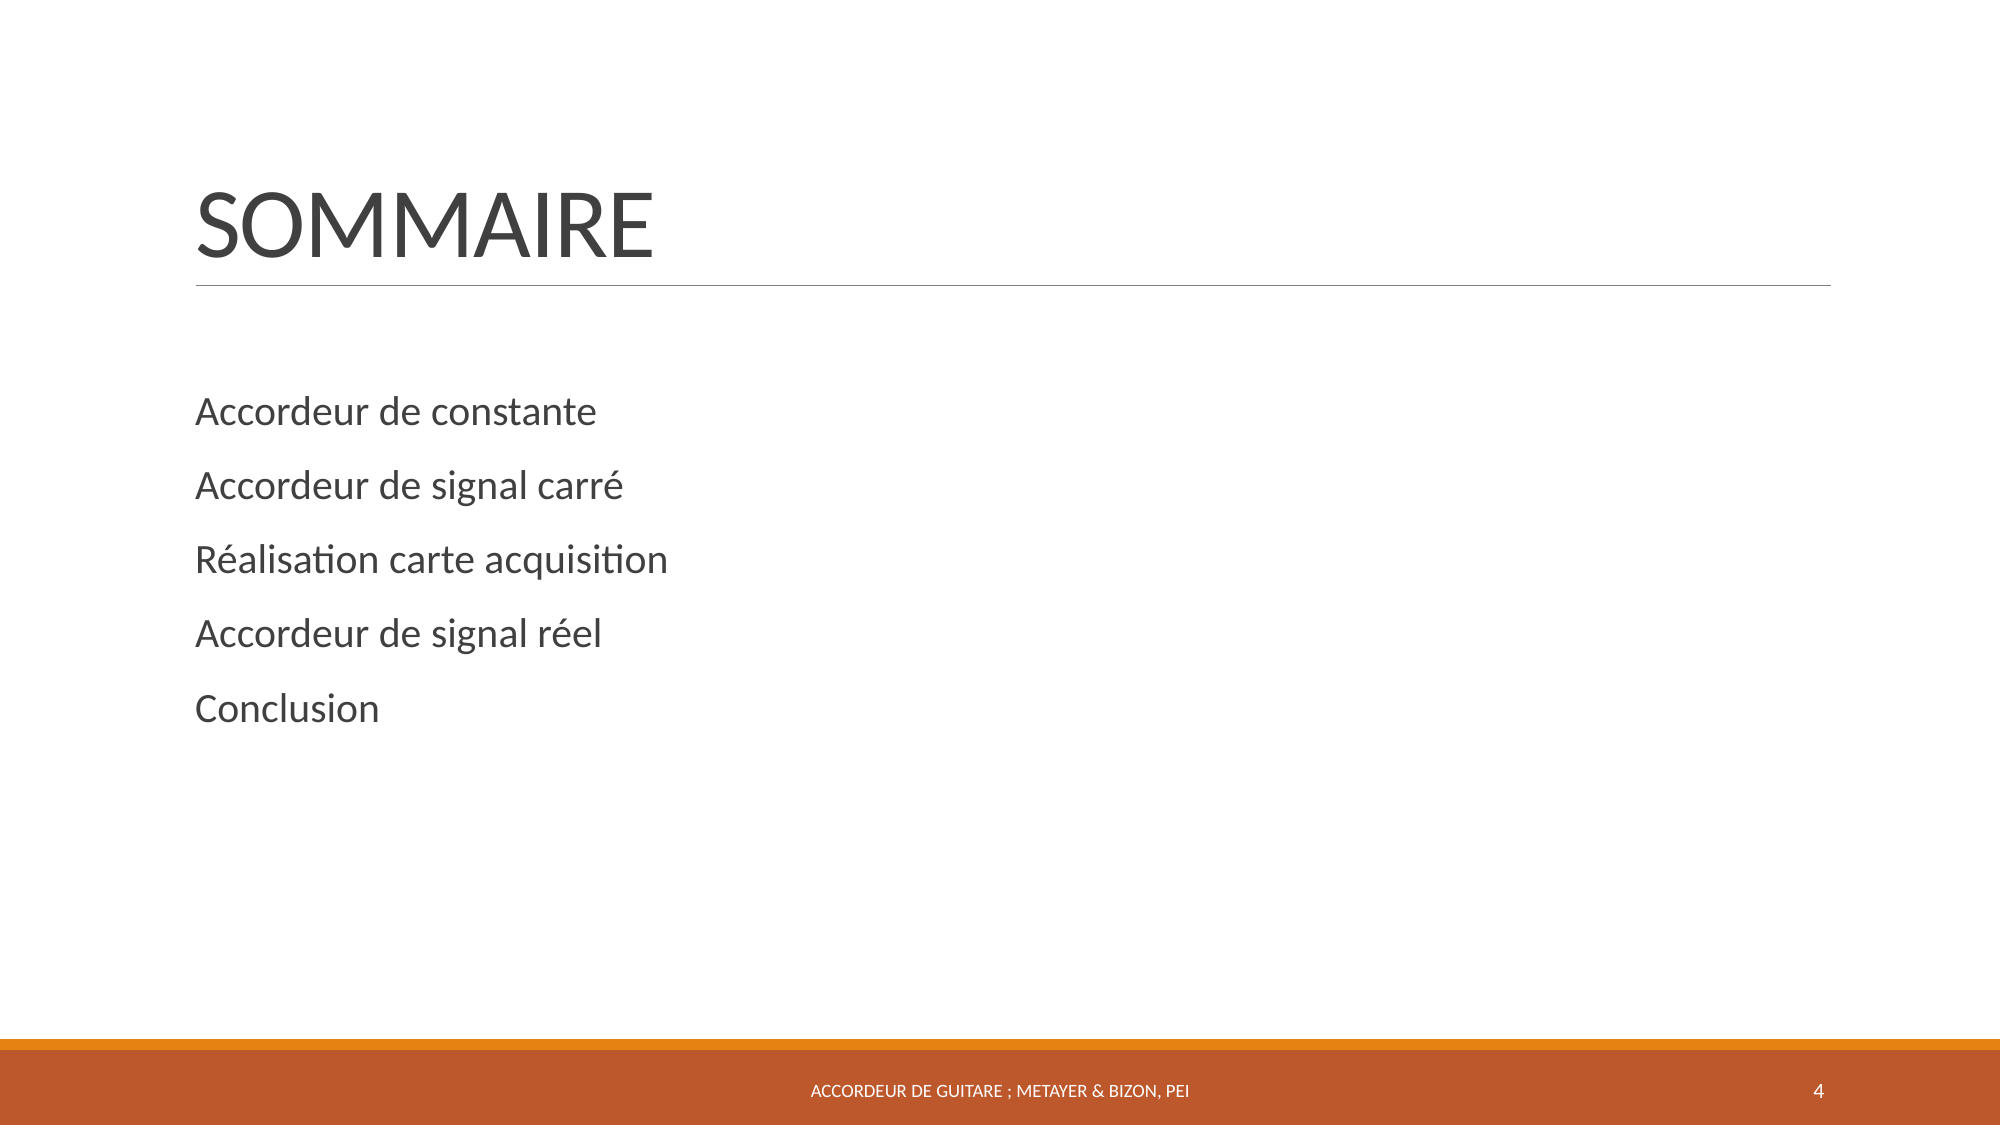

# SOMMAIRE

Accordeur de constante
Accordeur de signal carré
Réalisation carte acquisition
Accordeur de signal réel
Conclusion
ACCORDEUR DE GUITARE ; METAYER & BIZON, PEI
4